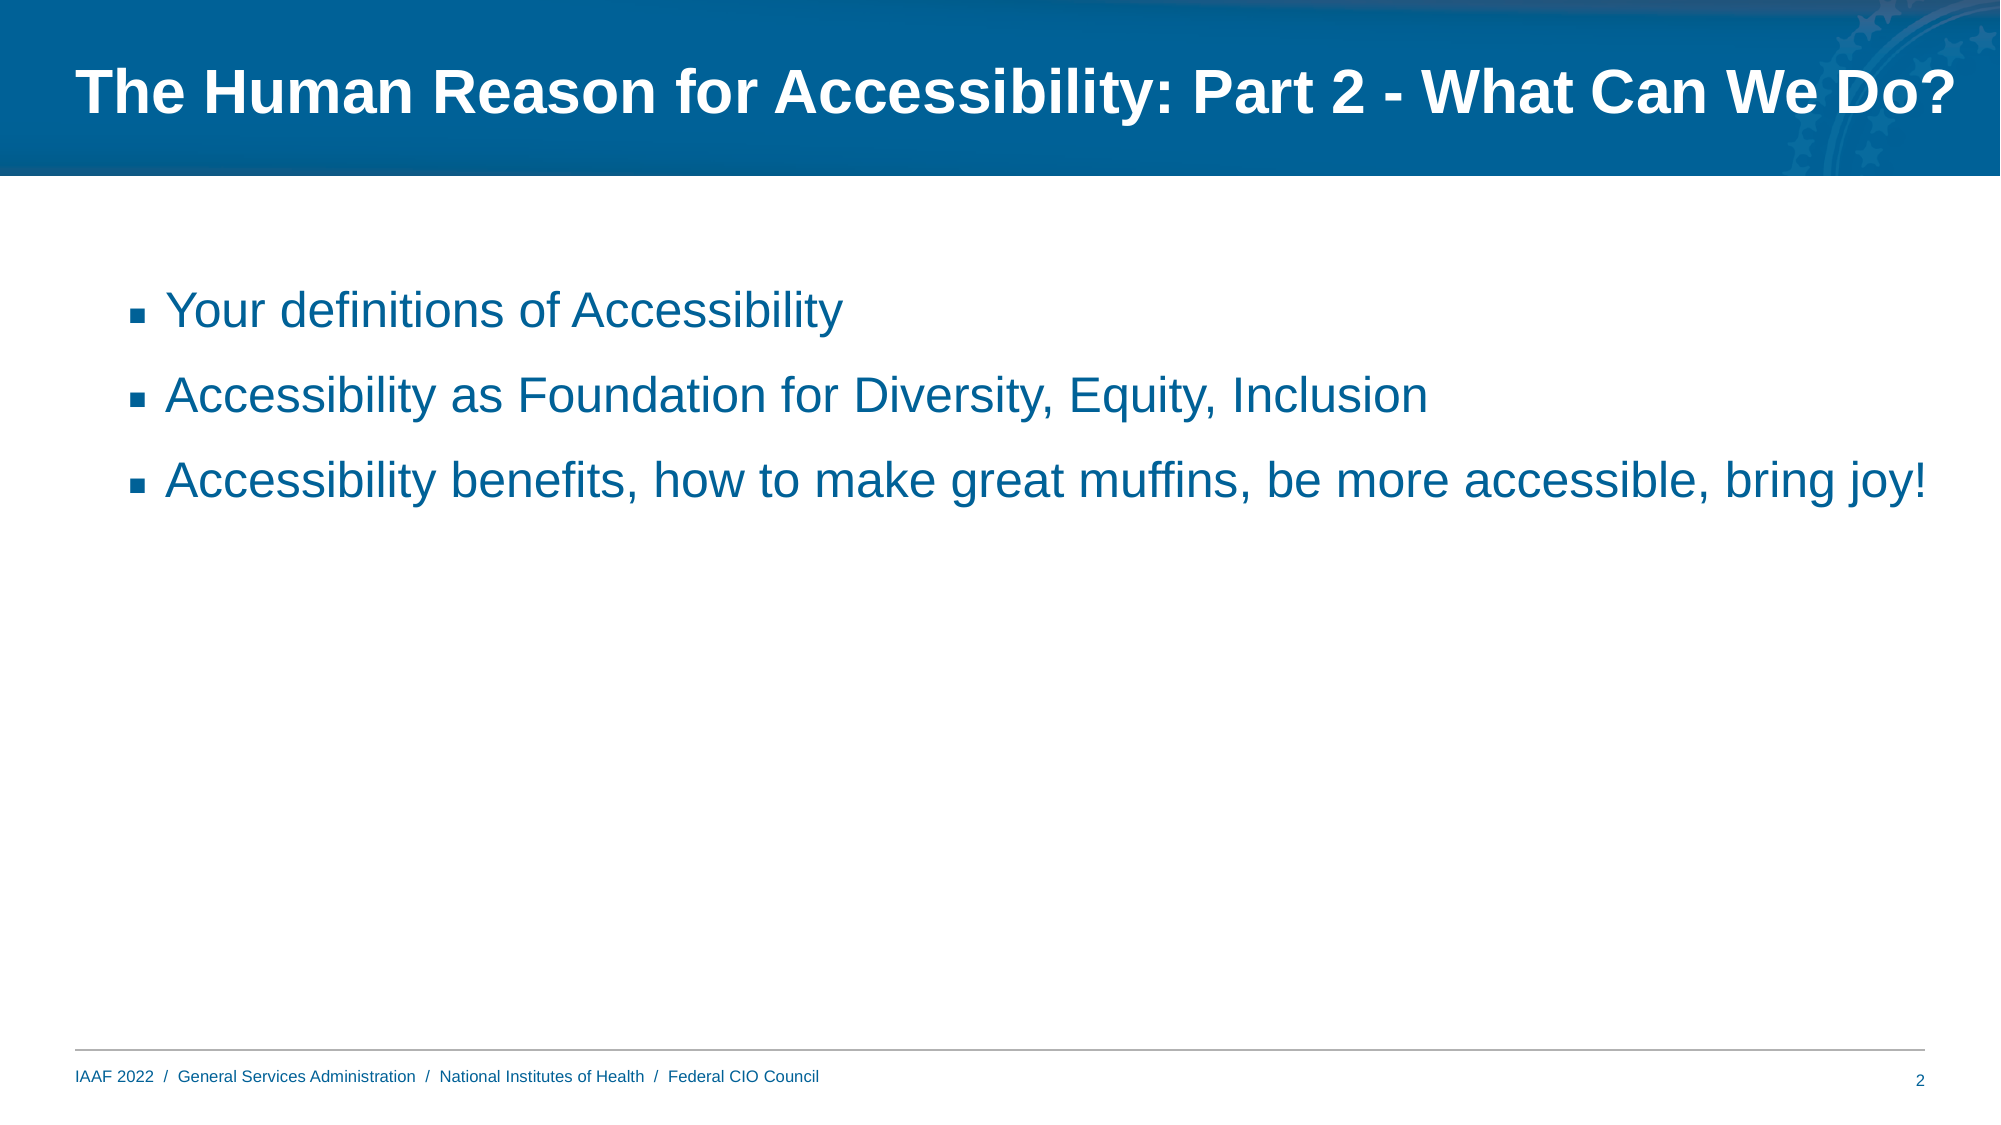

# The Human Reason for Accessibility: Part 2 - What Can We Do?

Your definitions of Accessibility
Accessibility as Foundation for Diversity, Equity, Inclusion
Accessibility benefits, how to make great muffins, be more accessible, bring joy!
2